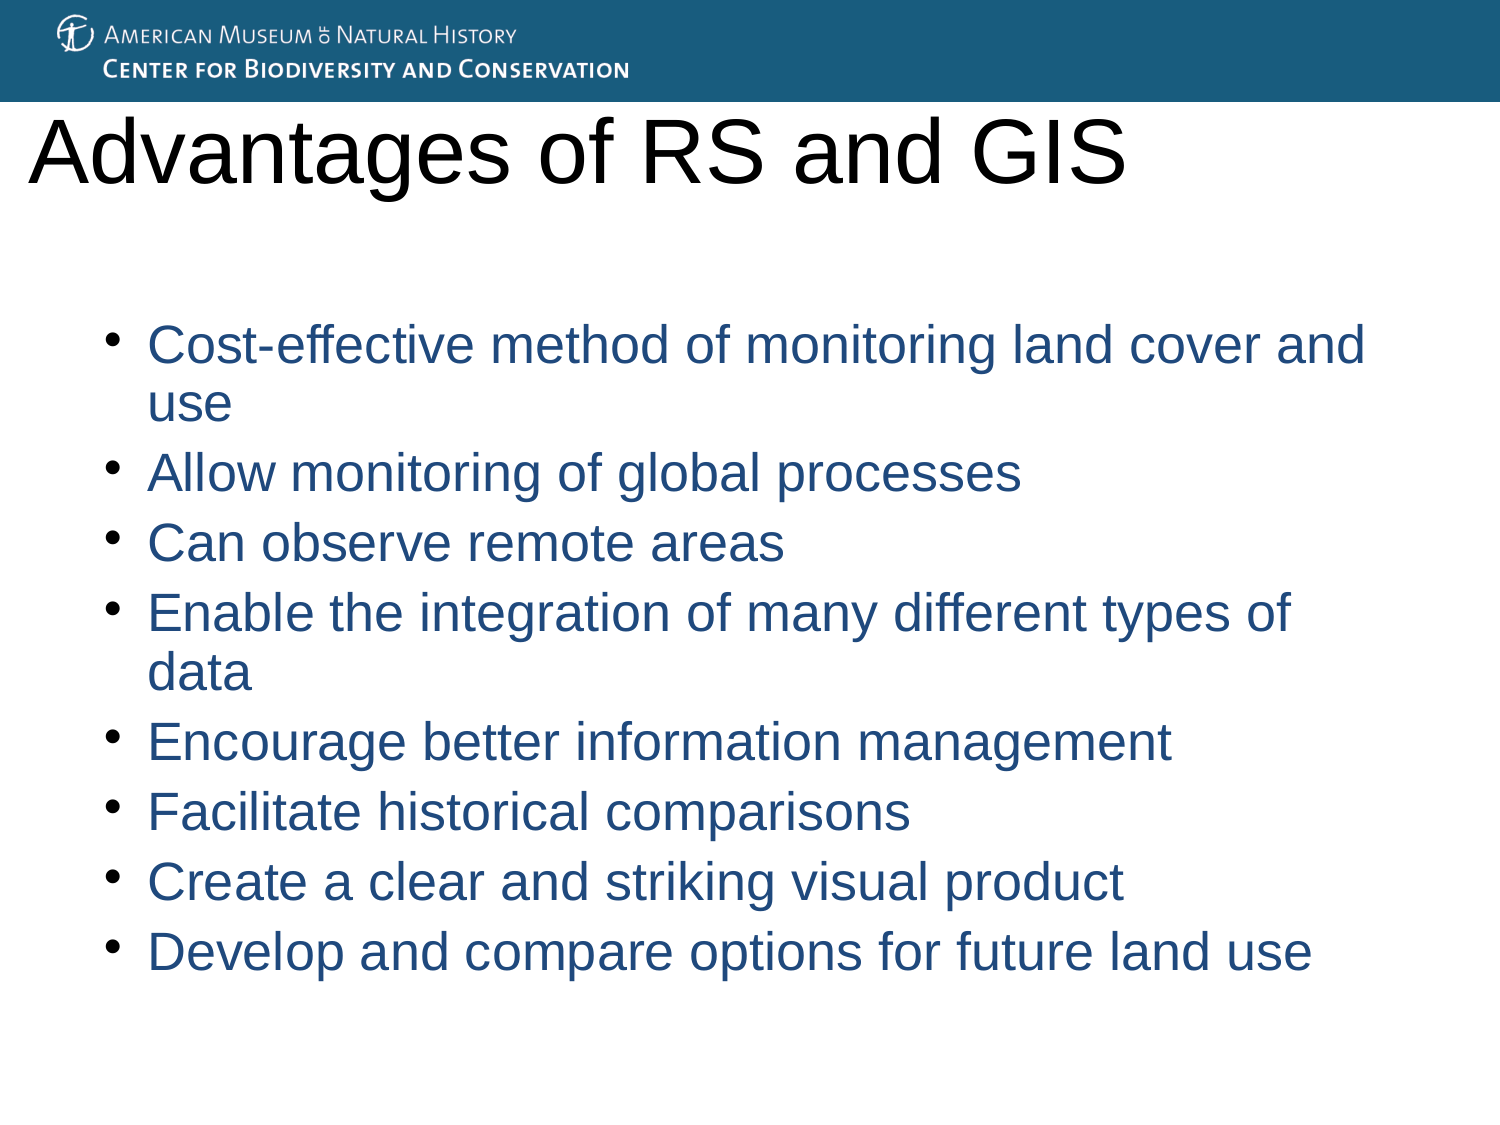

Advantages of RS and GIS
Cost-effective method of monitoring land cover and use
Allow monitoring of global processes
Can observe remote areas
Enable the integration of many different types of data
Encourage better information management
Facilitate historical comparisons
Create a clear and striking visual product
Develop and compare options for future land use